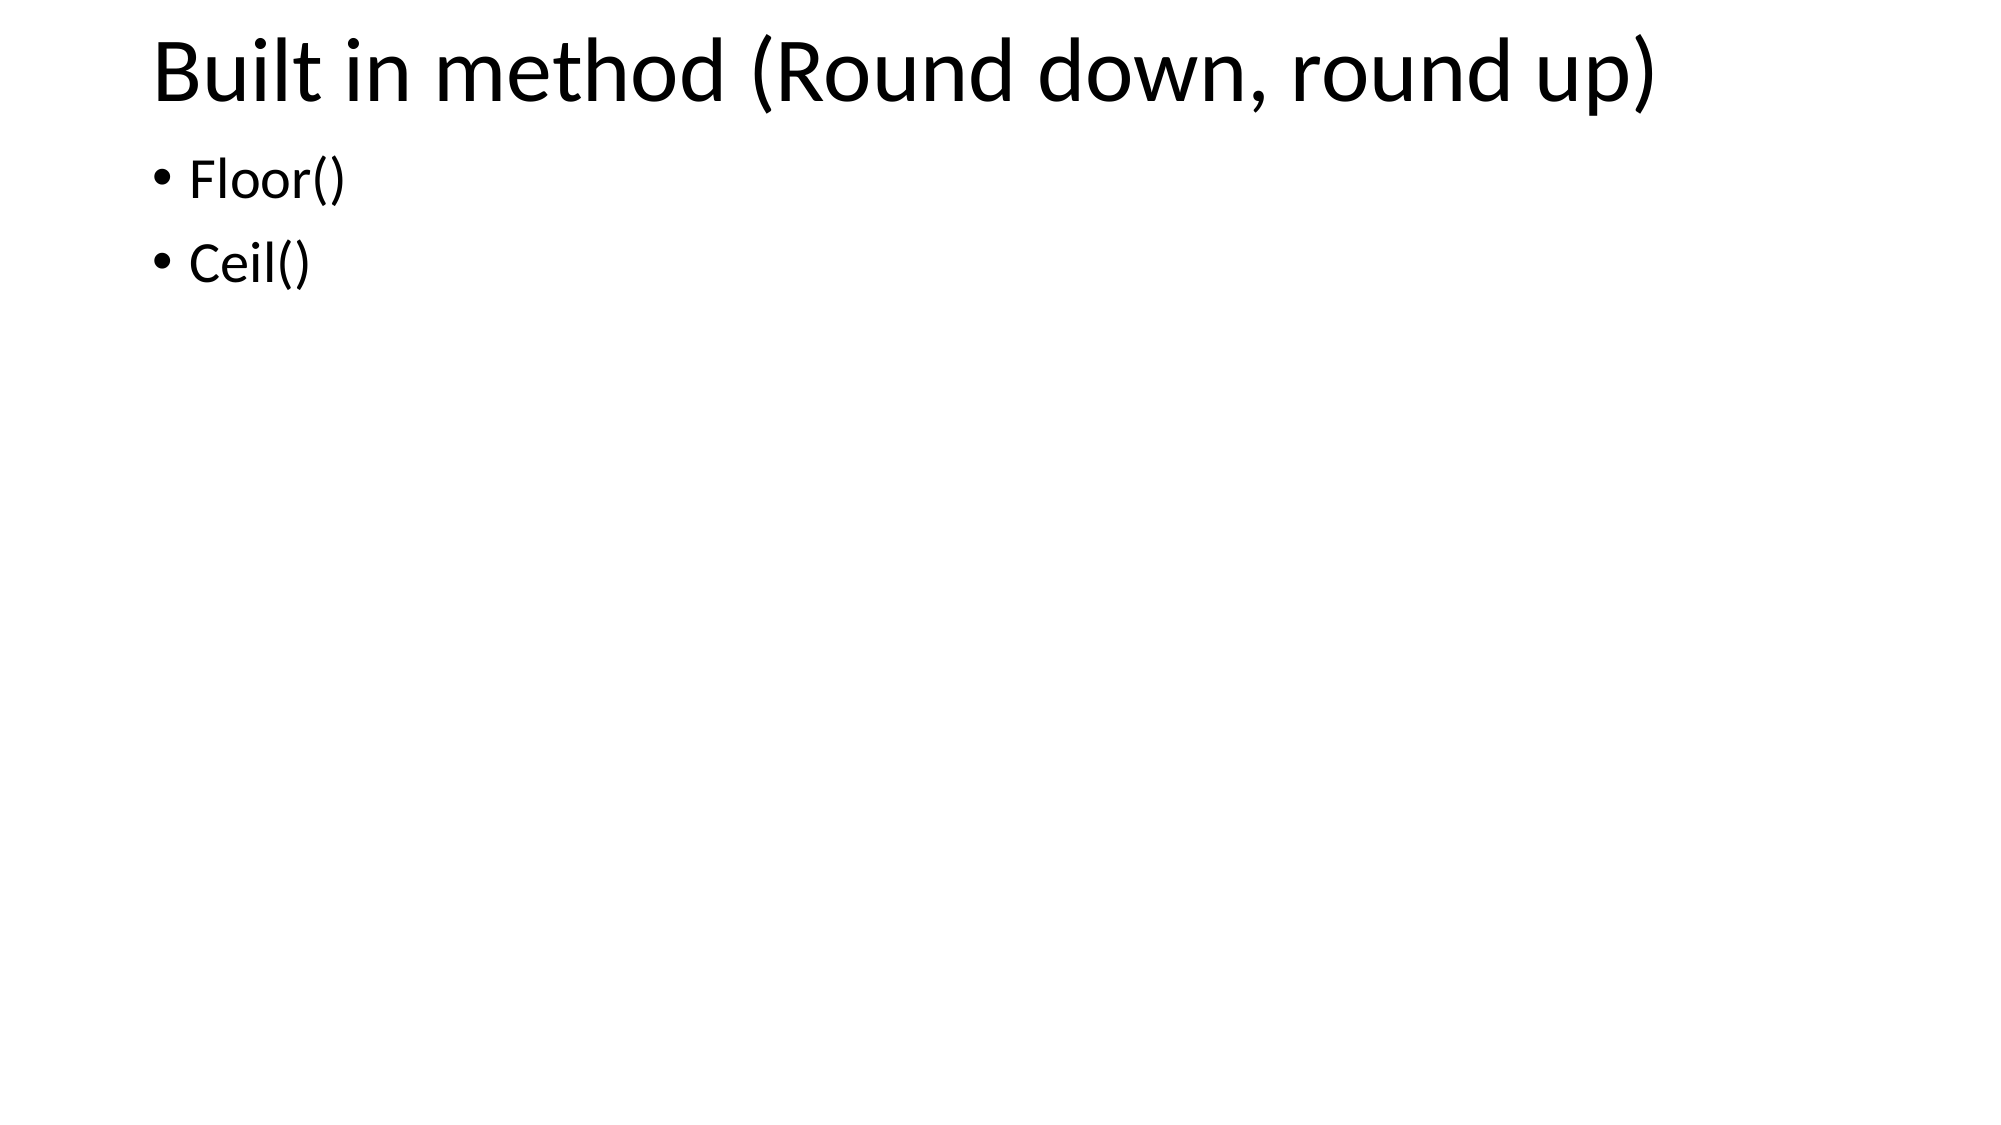

# Built in method (Round down, round up)
Floor()
Ceil()